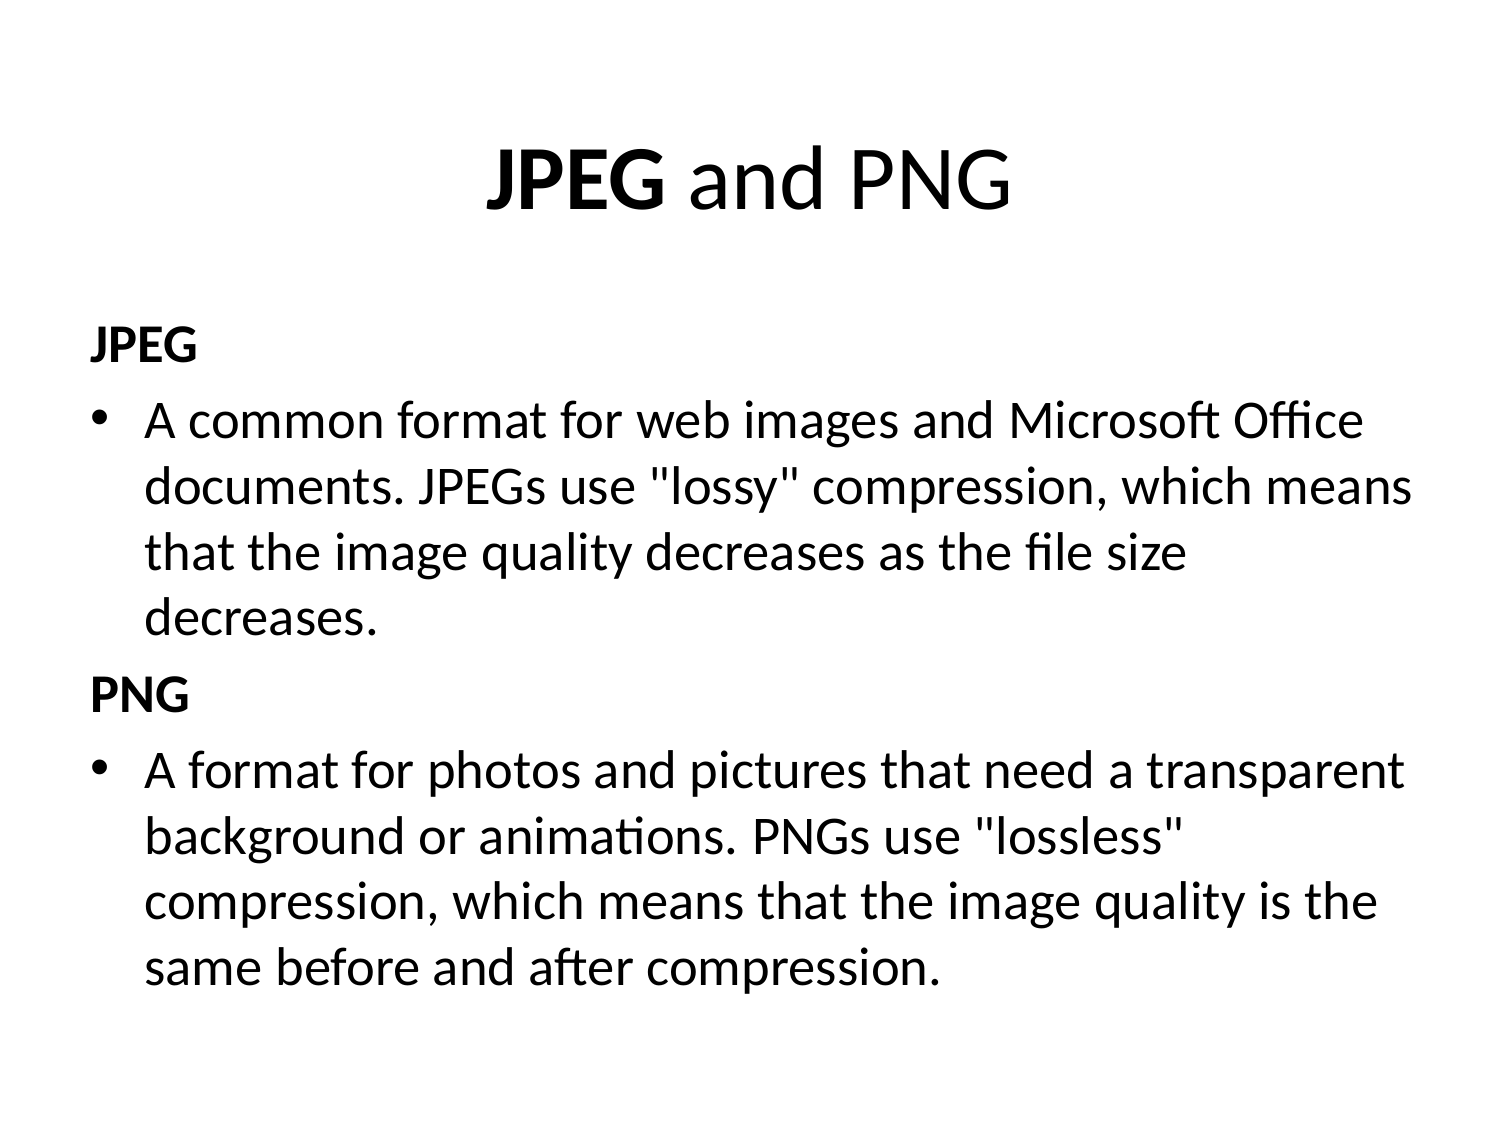

# JPEG and PNG
JPEG
A common format for web images and Microsoft Office documents. JPEGs use "lossy" compression, which means that the image quality decreases as the file size decreases.
PNG
A format for photos and pictures that need a transparent background or animations. PNGs use "lossless" compression, which means that the image quality is the same before and after compression.